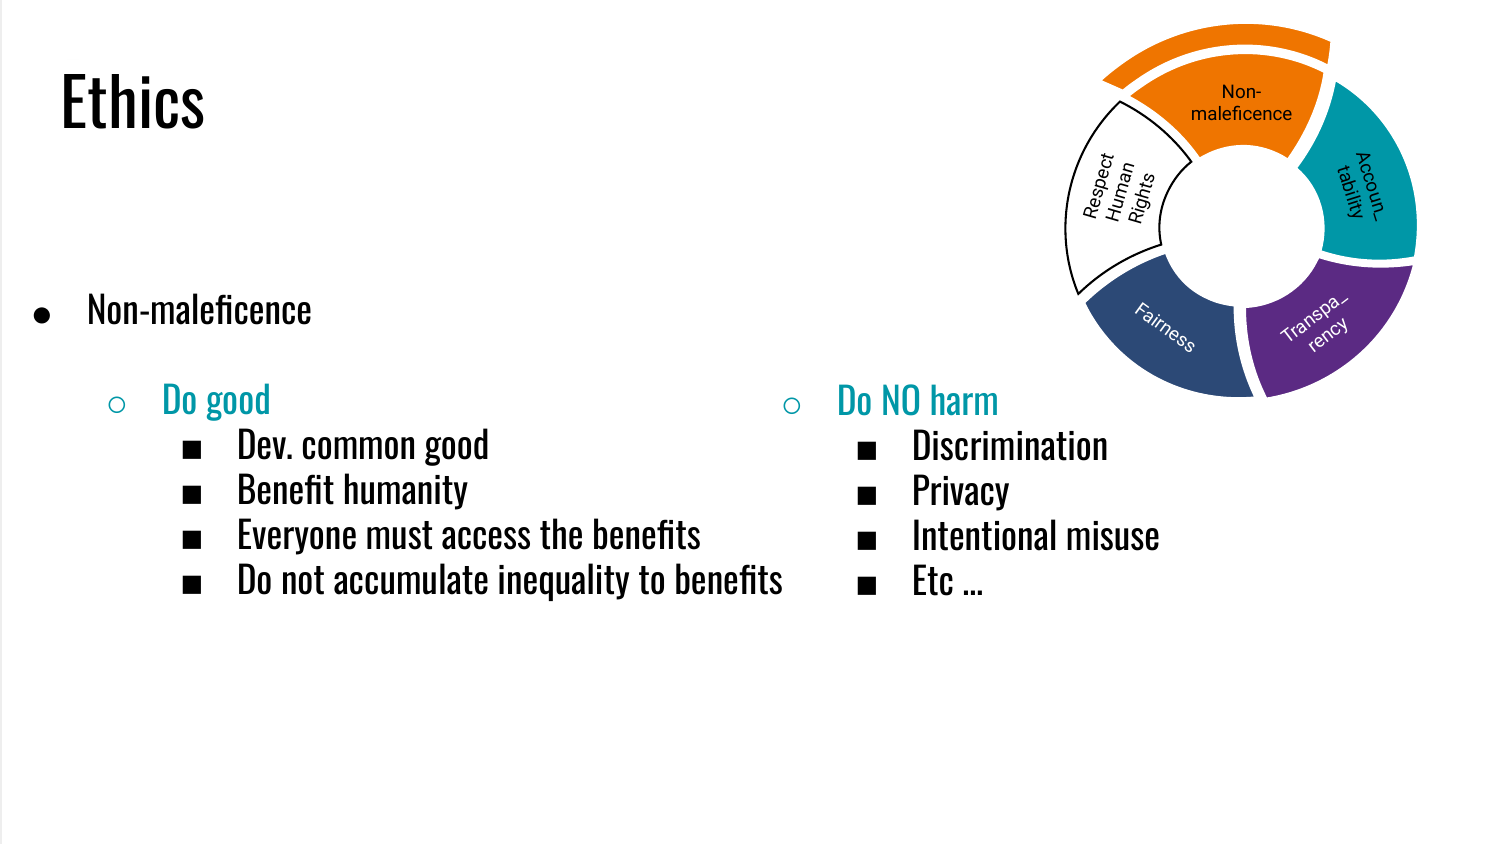

Non-
maleficence
Ethics

Accoun_
tability

Respect
Human Rights

Transpa_
rency

Fairness
Non-maleficence
Do good
Dev. common good
Benefit humanity
Everyone must access the benefits
Do not accumulate inequality to benefits
Non-maleficence
Do NO harm
Discrimination
Privacy
Intentional misuse
Etc …